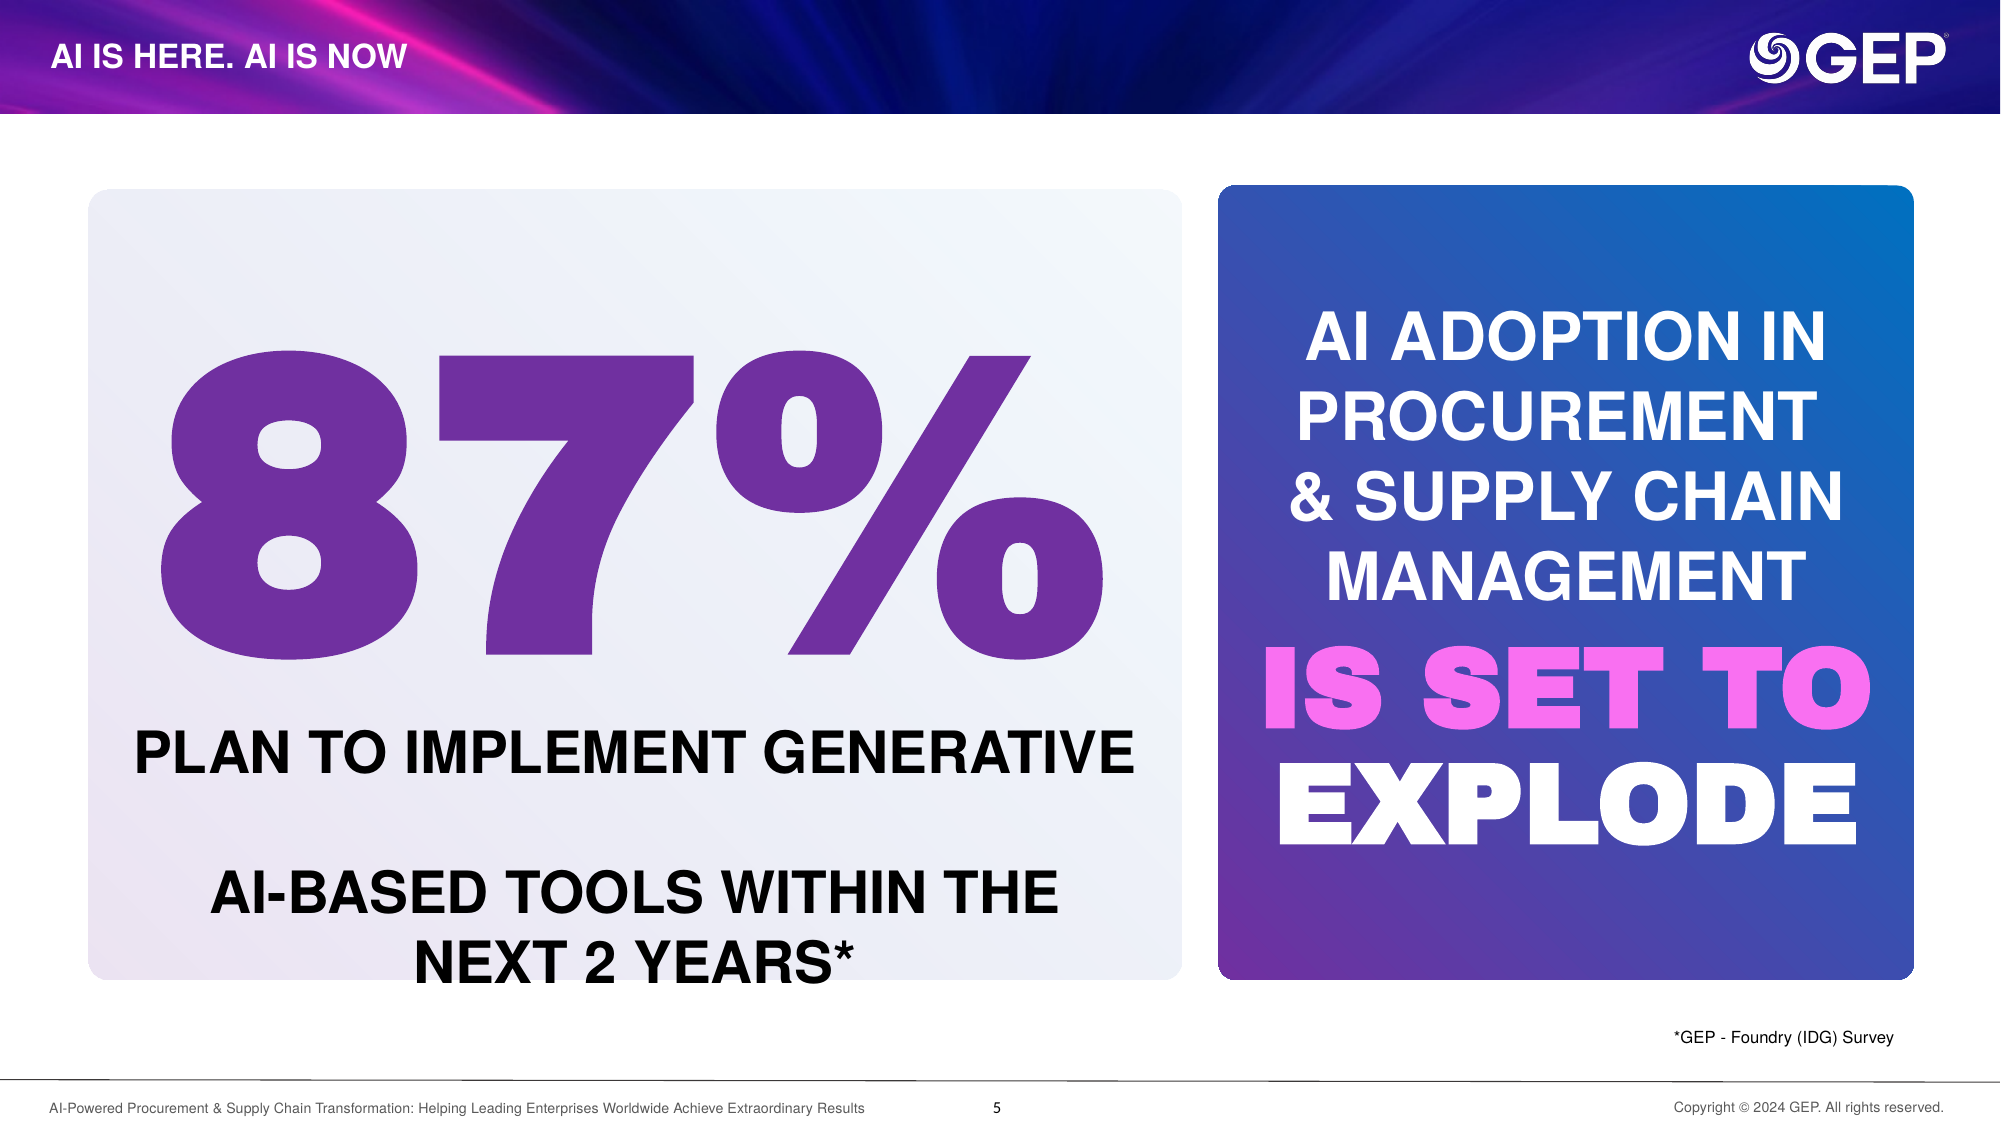

# AI IS HERE. AI IS NOW

87%
AI ADOPTION IN PROCUREMENT
& SUPPLY CHAIN MANAGEMENT
IS SET TO
PLAN TO IMPLEMENT GENERATIVE
AI-BASED TOOLS WITHIN THE NEXT 2 YEARS*
EXPLODE
*GEP - Foundry (IDG) Survey